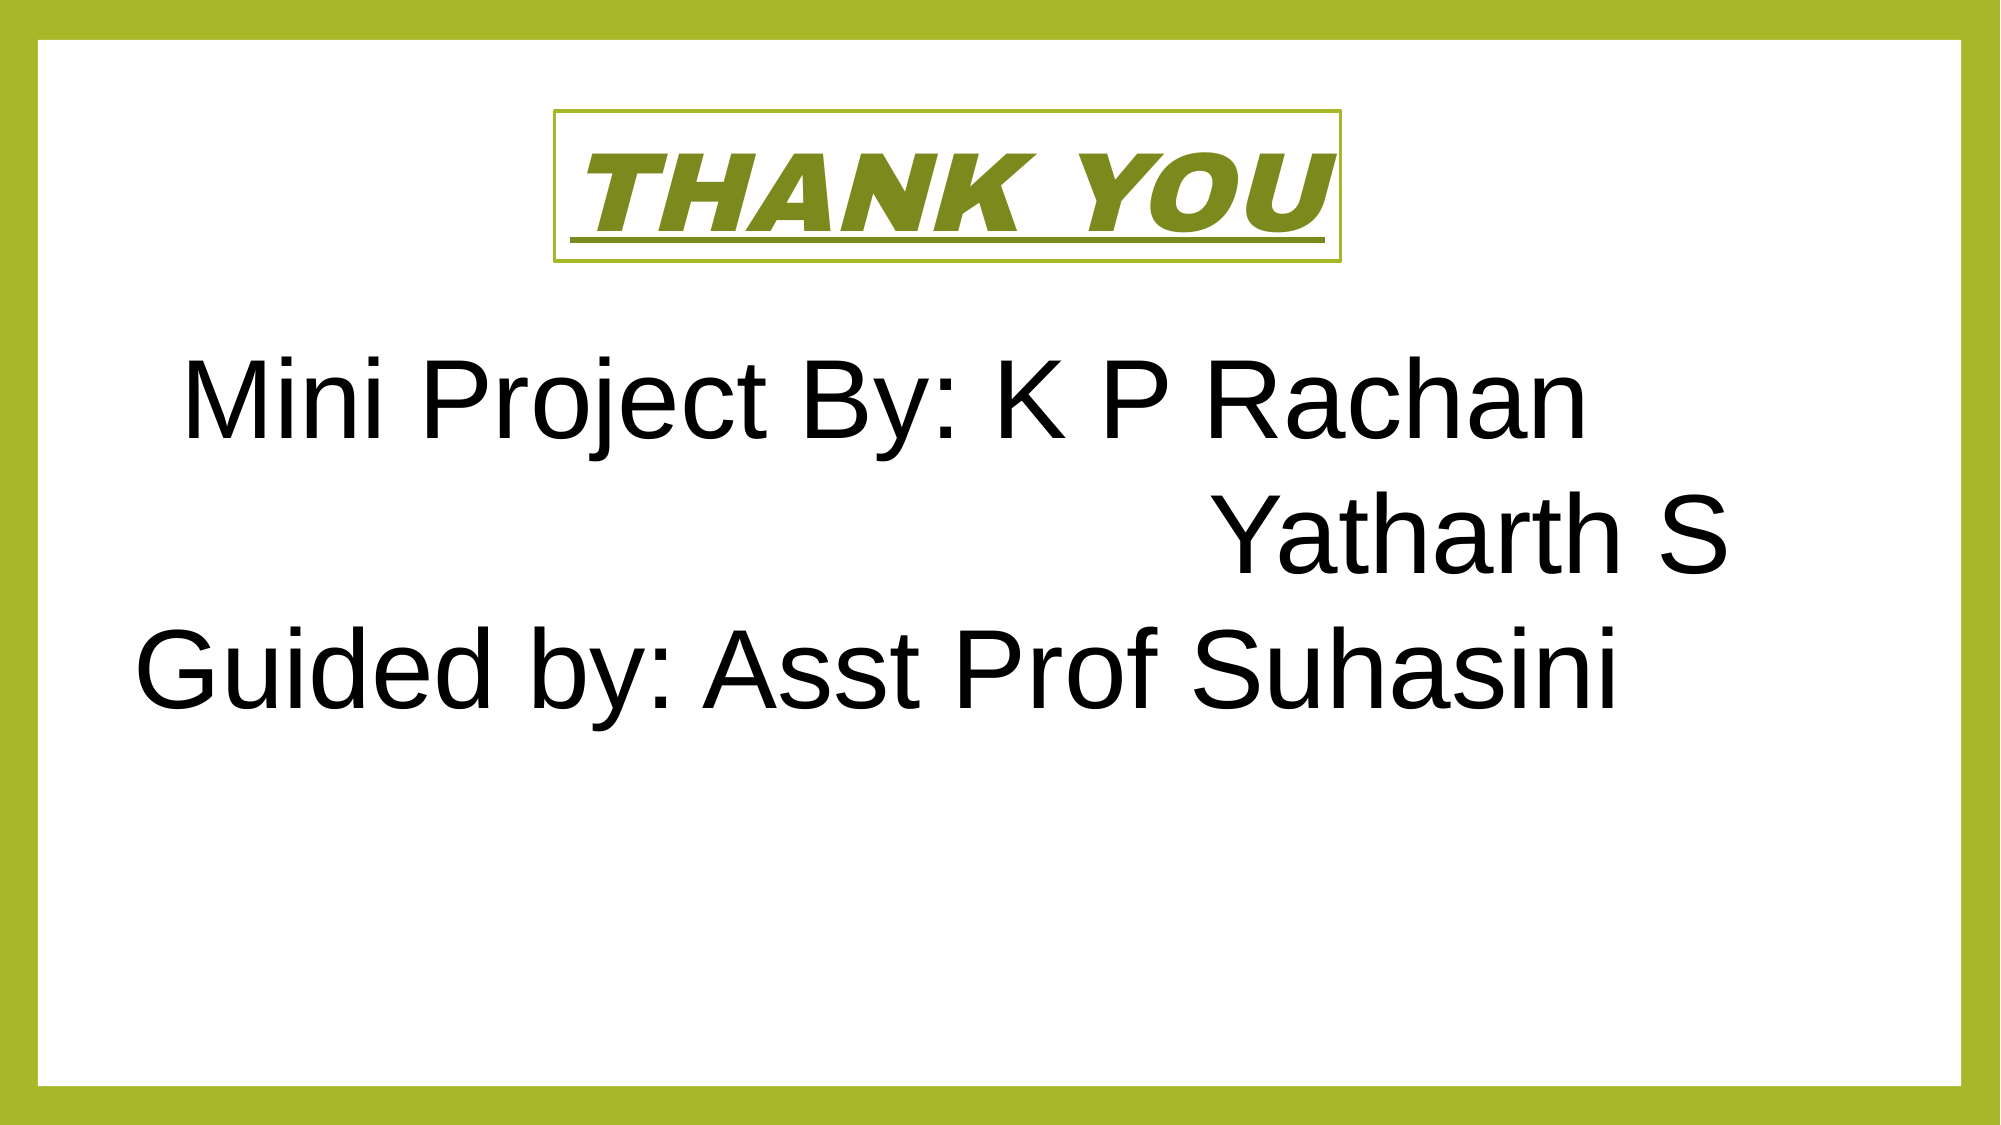

THANK YOU
Mini Project By: K P Rachan
			                       Yatharth S
   Guided by: Asst Prof Suhasini